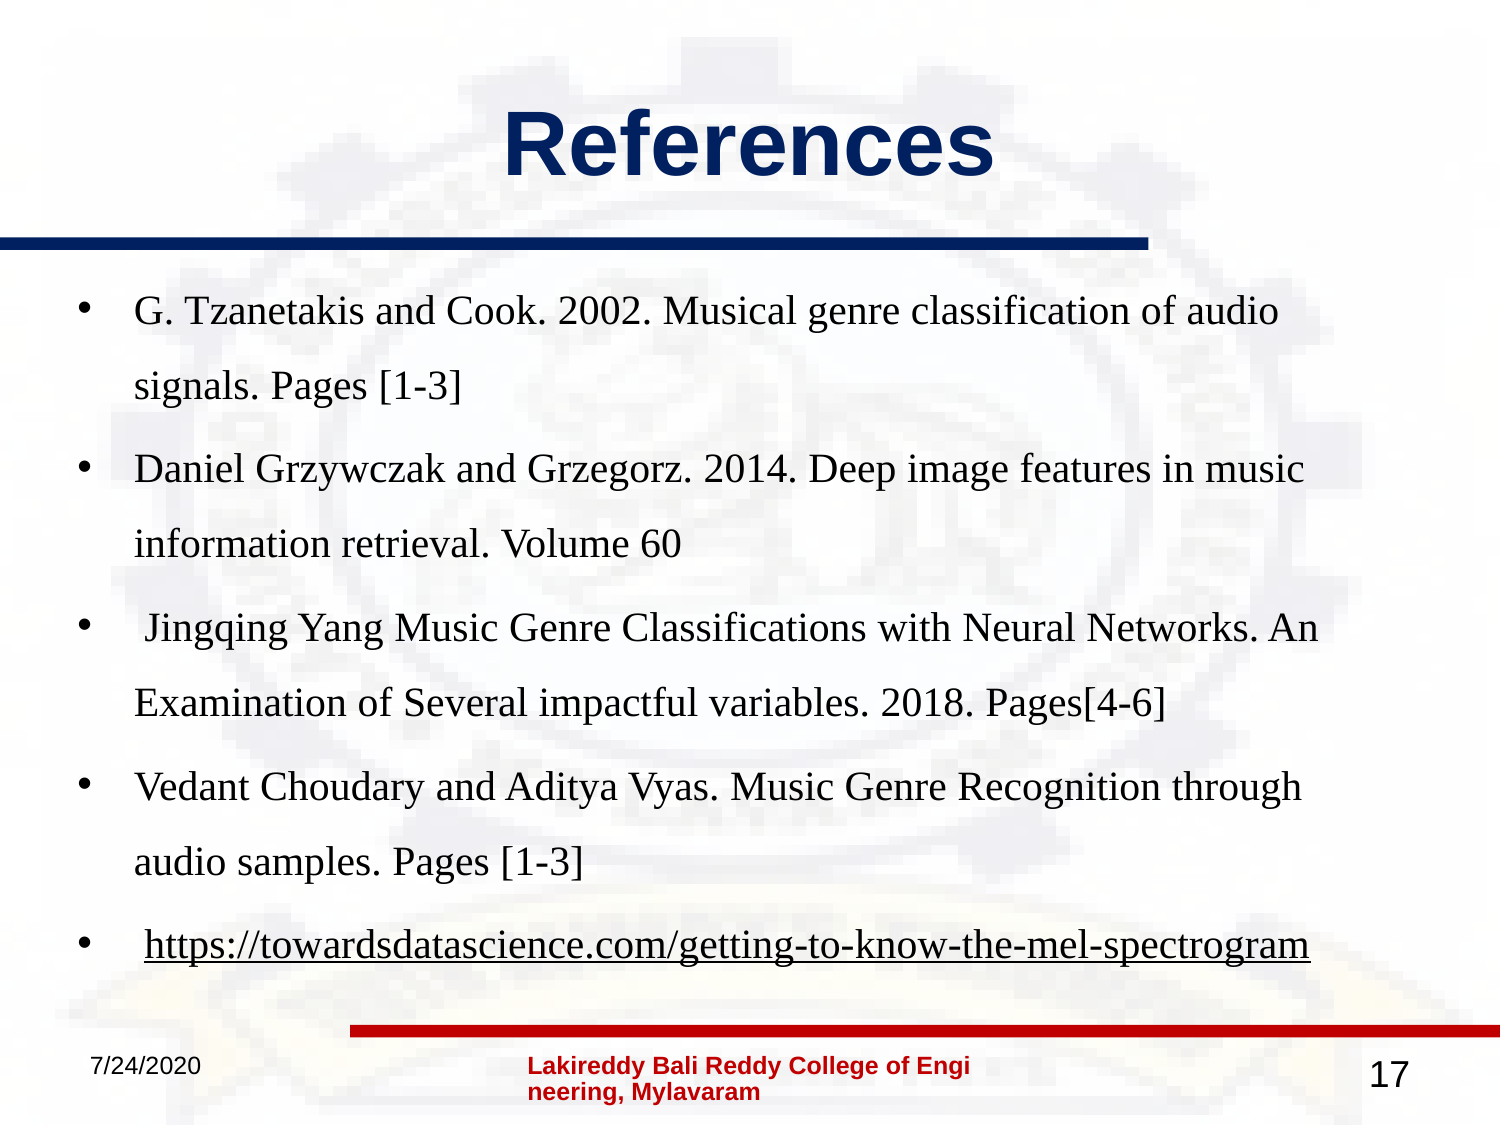

# References
G. Tzanetakis and Cook. 2002. Musical genre classification of audio signals. Pages [1-3]
Daniel Grzywczak and Grzegorz. 2014. Deep image features in music information retrieval. Volume 60
 Jingqing Yang Music Genre Classifications with Neural Networks. An Examination of Several impactful variables. 2018. Pages[4-6]
Vedant Choudary and Aditya Vyas. Music Genre Recognition through audio samples. Pages [1-3]
 https://towardsdatascience.com/getting-to-know-the-mel-spectrogram

7/24/2020
Lakireddy Bali Reddy College of Engineering, Mylavaram
17